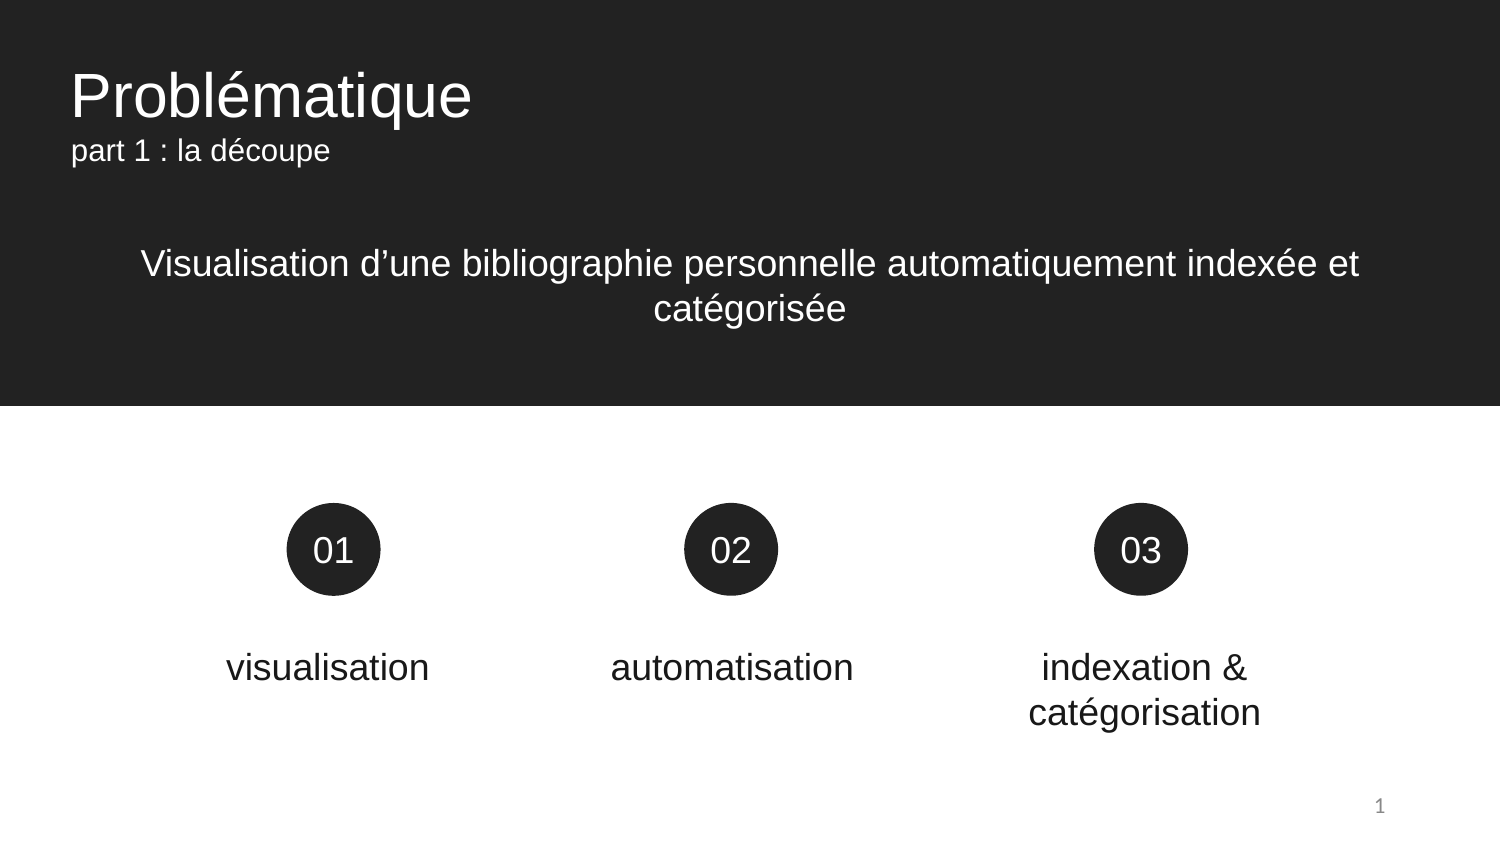

Problématique
part 1 : la découpe
Visualisation d’une bibliographie personnelle automatiquement indexée et catégorisée

01
02
03
visualisation
automatisation
indexation &
catégorisation
1